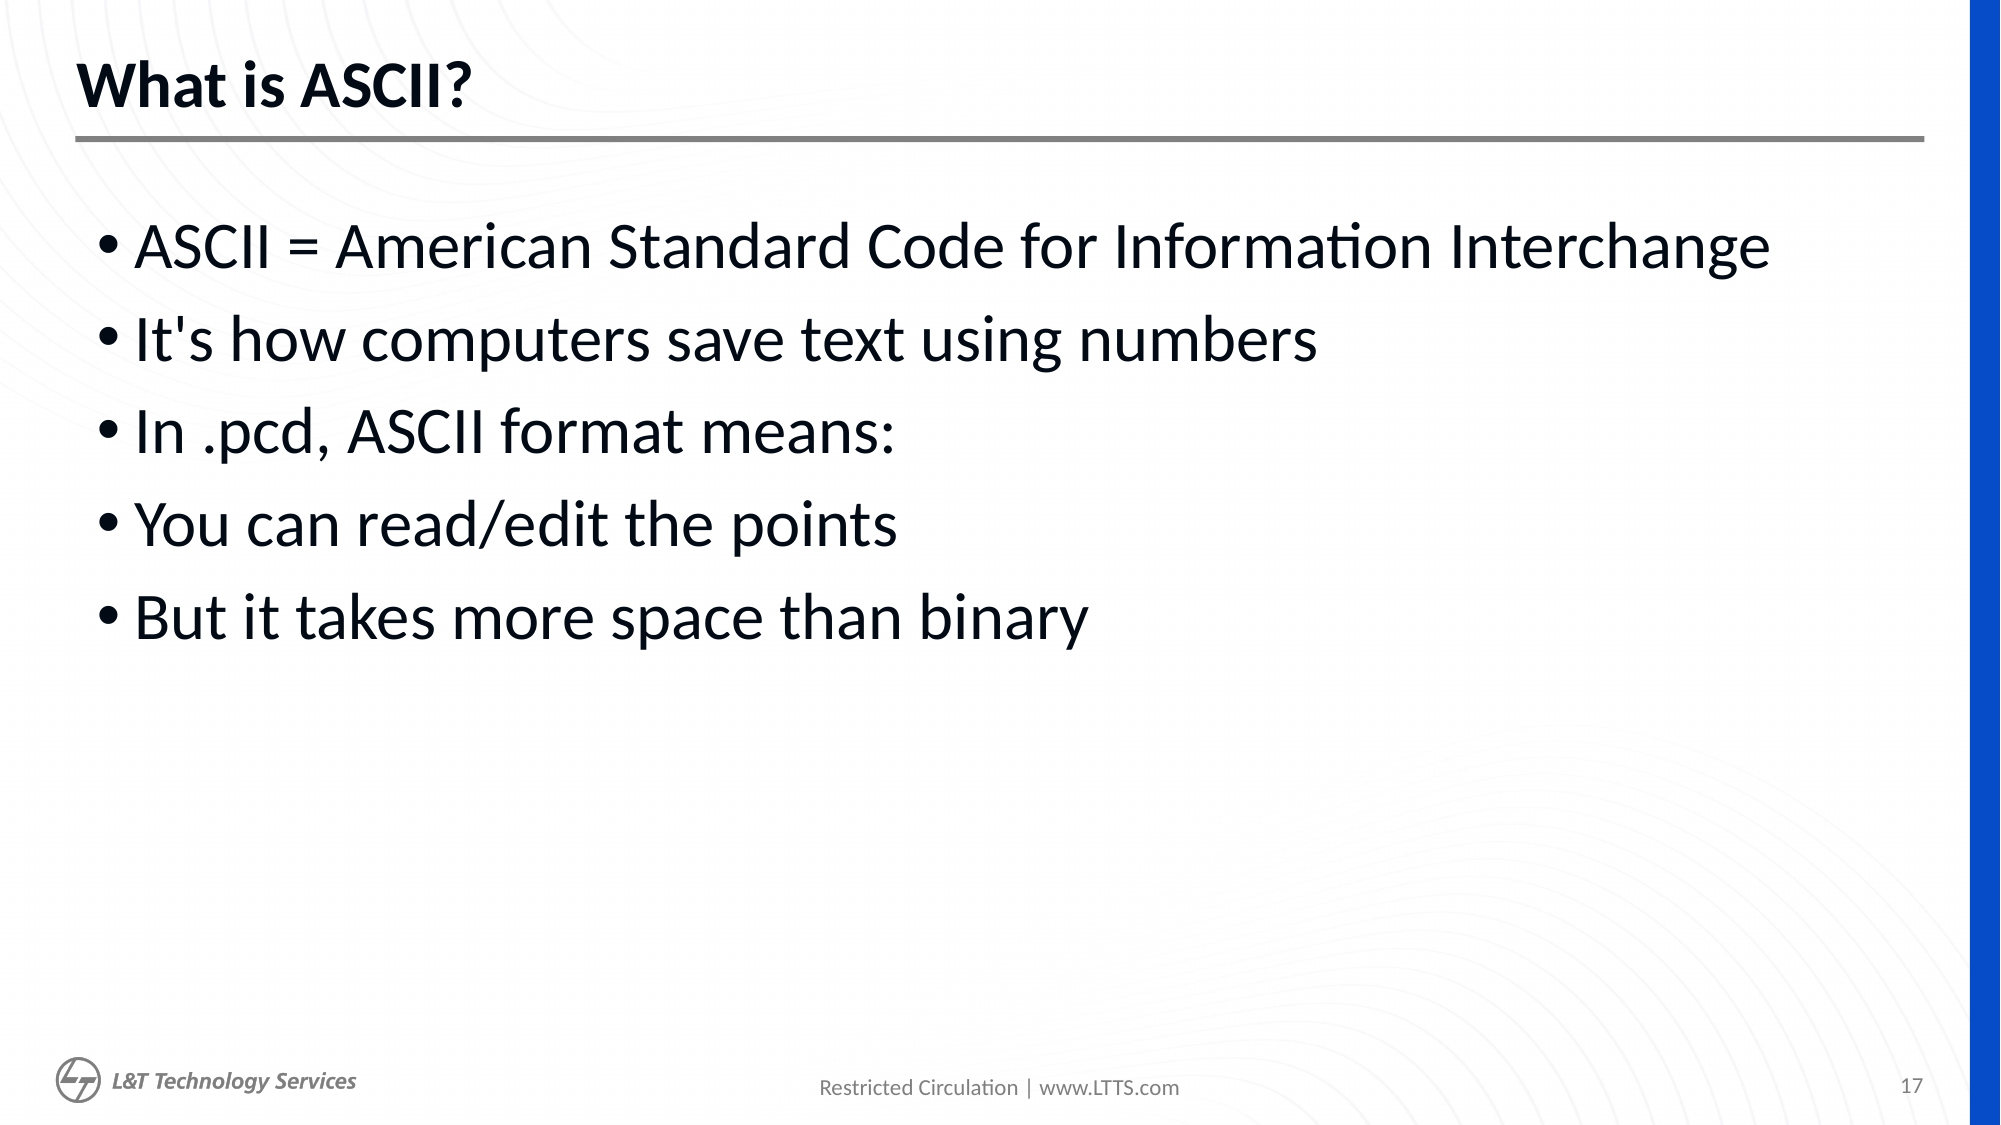

# What is ASCII?
ASCII = American Standard Code for Information Interchange
It's how computers save text using numbers
In .pcd, ASCII format means:
You can read/edit the points
But it takes more space than binary